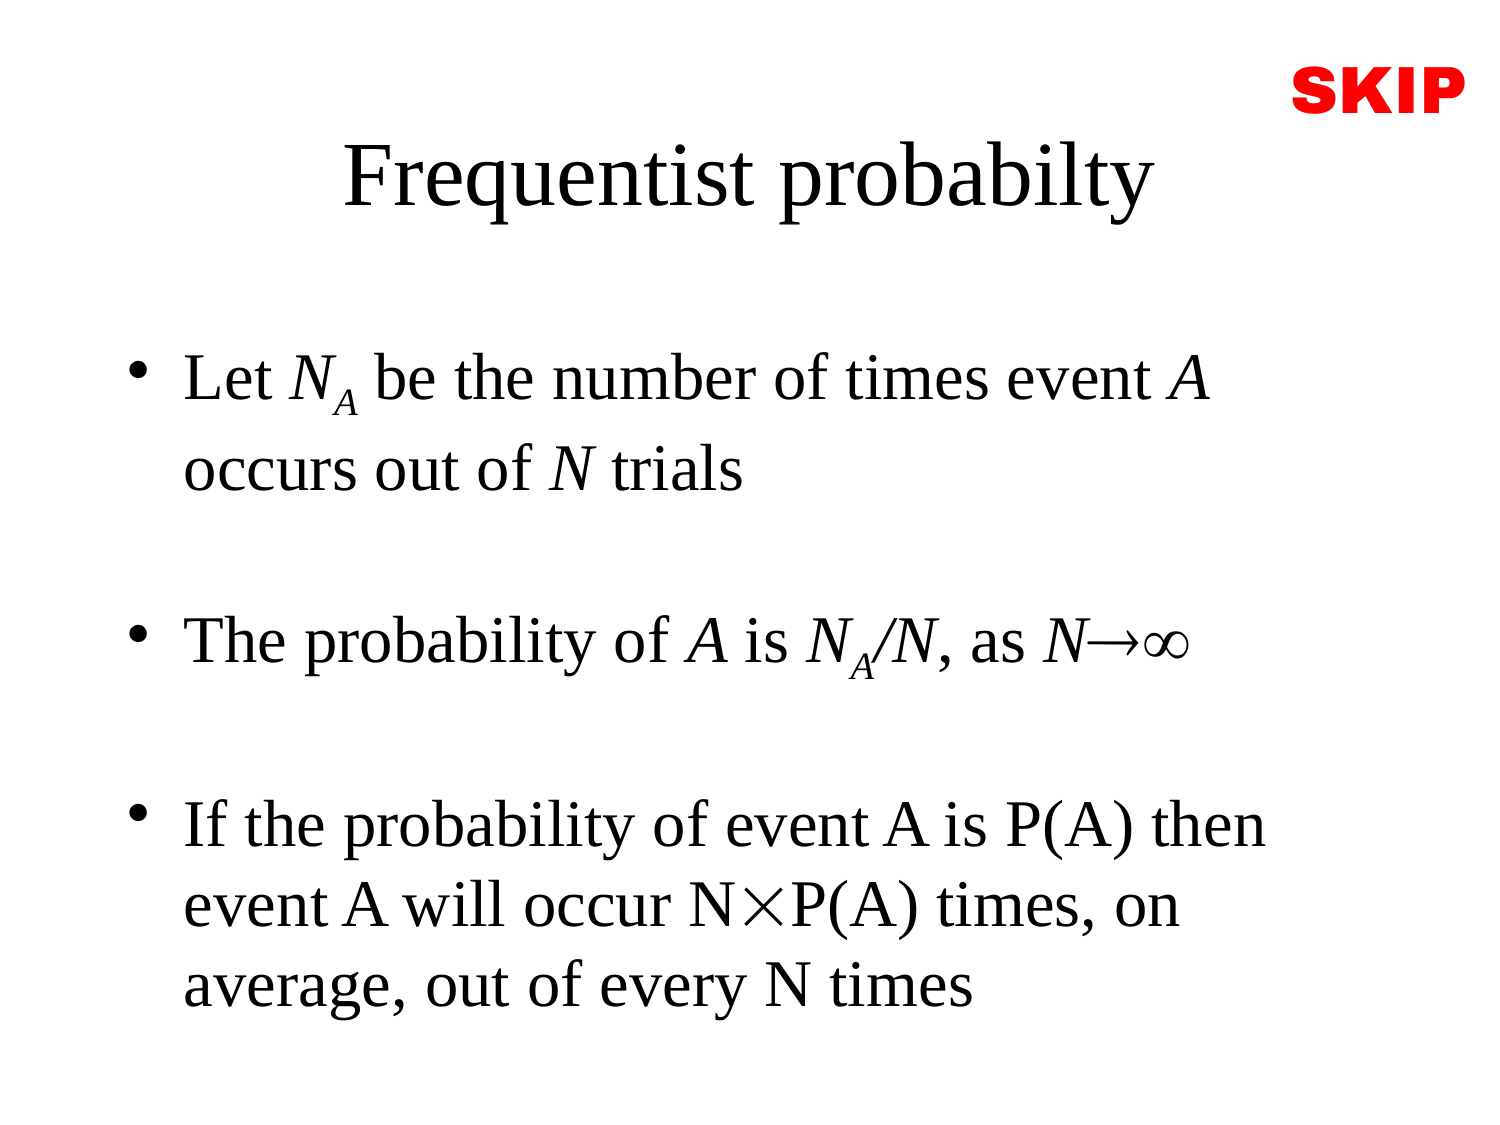

SKIP
# Frequentist probabilty
Let NA be the number of times event A occurs out of N trials

The probability of A is NA/N, as N→∞

If the probability of event A is P(A) then event A will occur N×P(A) times, on average, out of every N times